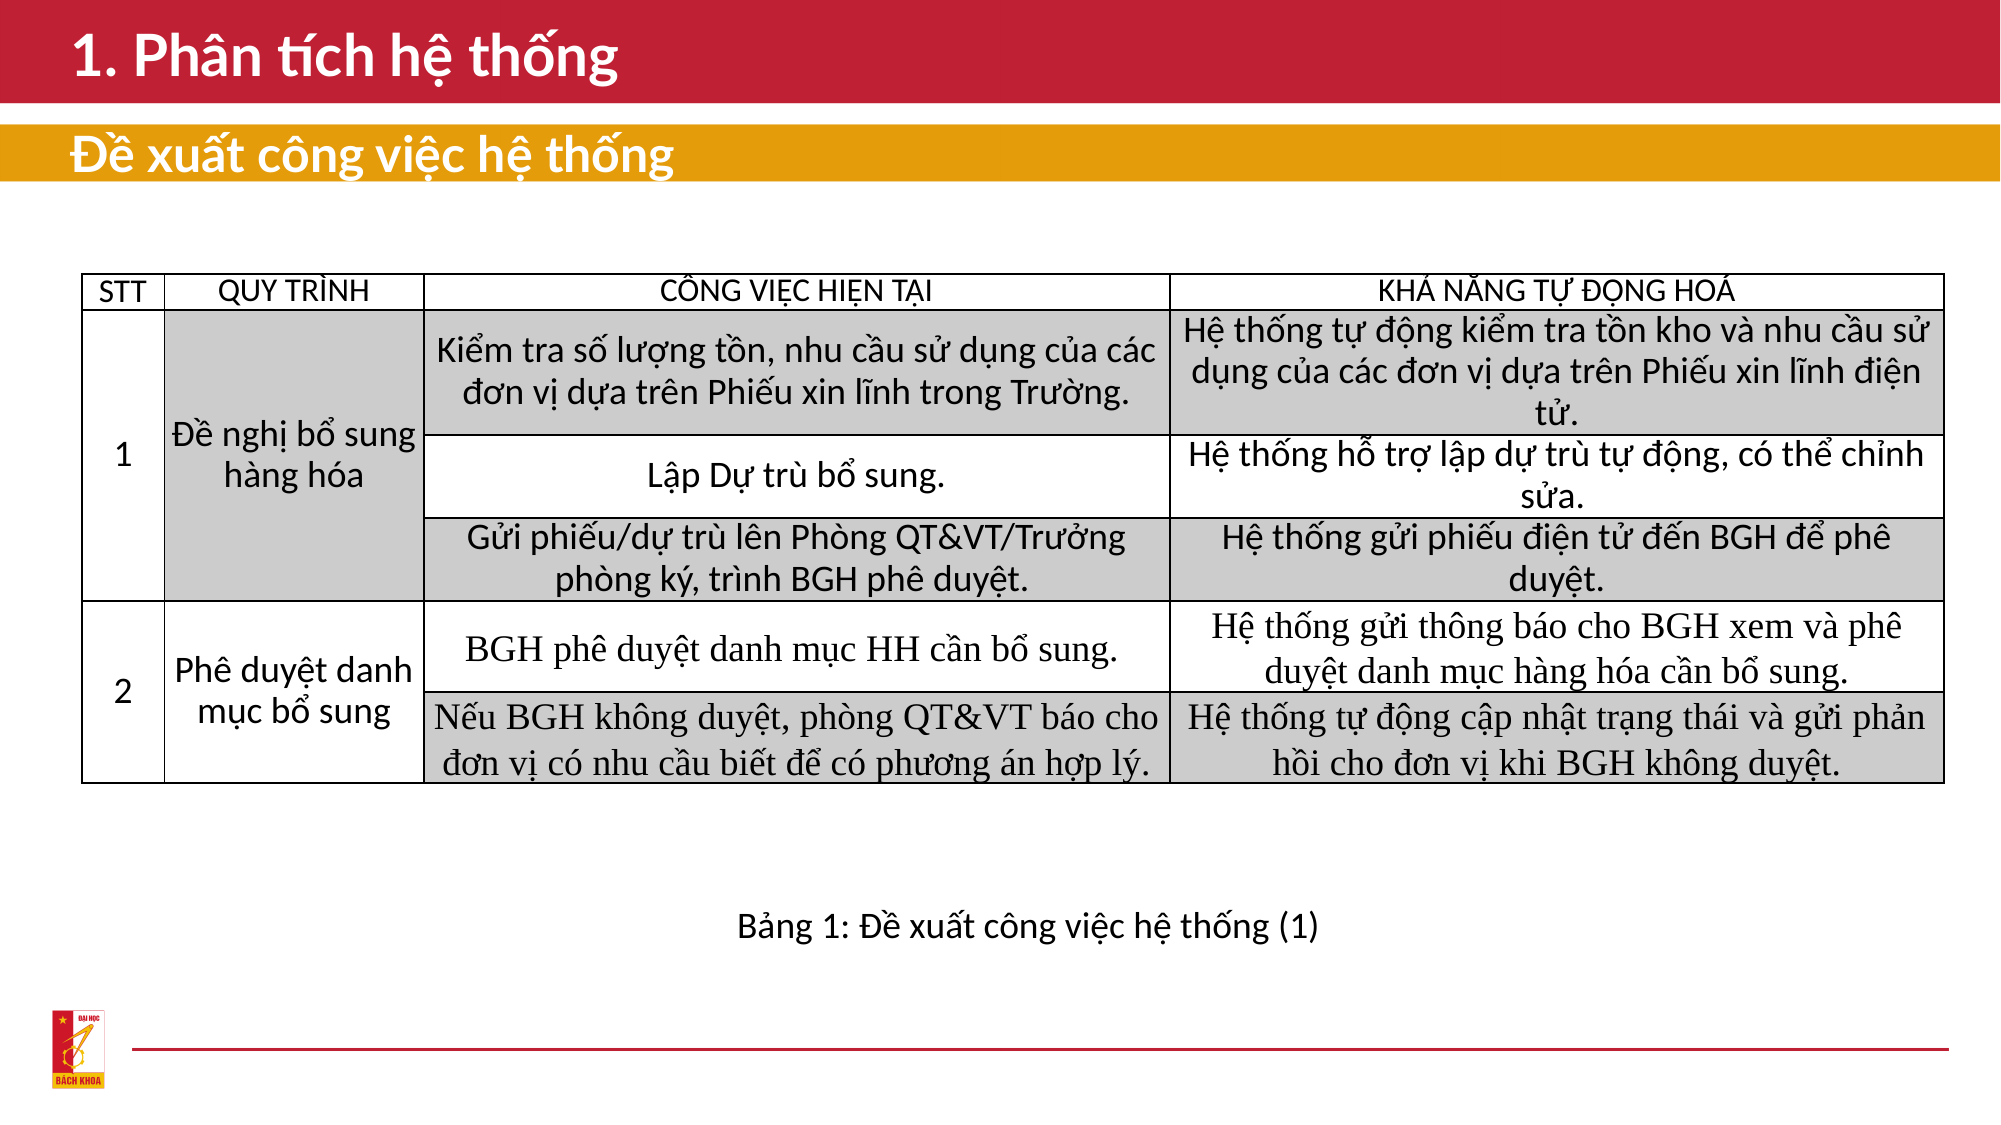

# 1. Phân tích hệ thống
Đề xuất công việc hệ thống
| STT | QUY TRÌNH | CÔNG VIỆC HIỆN TẠI | KHẢ NĂNG TỰ ĐỘNG HOÁ |
| --- | --- | --- | --- |
| 1 | Đề nghị bổ sung hàng hóa | Kiểm tra số lượng tồn, nhu cầu sử dụng của các đơn vị dựa trên Phiếu xin lĩnh trong Trường. | Hệ thống tự động kiểm tra tồn kho và nhu cầu sử dụng của các đơn vị dựa trên Phiếu xin lĩnh điện tử. |
|  |  | Lập Dự trù bổ sung. | Hệ thống hỗ trợ lập dự trù tự động, có thể chỉnh sửa. |
|  |  | Gửi phiếu/dự trù lên Phòng QT&VT/Trưởng phòng ký, trình BGH phê duyệt. | Hệ thống gửi phiếu điện tử đến BGH để phê duyệt. |
| 2 | Phê duyệt danh mục bổ sung | BGH phê duyệt danh mục HH cần bổ sung. | Hệ thống gửi thông báo cho BGH xem và phê duyệt danh mục hàng hóa cần bổ sung. |
|  |  | Nếu BGH không duyệt, phòng QT&VT báo cho đơn vị có nhu cầu biết để có phương án hợp lý. | Hệ thống tự động cập nhật trạng thái và gửi phản hồi cho đơn vị khi BGH không duyệt. |
Bảng 1: Đề xuất công việc hệ thống (1)
6